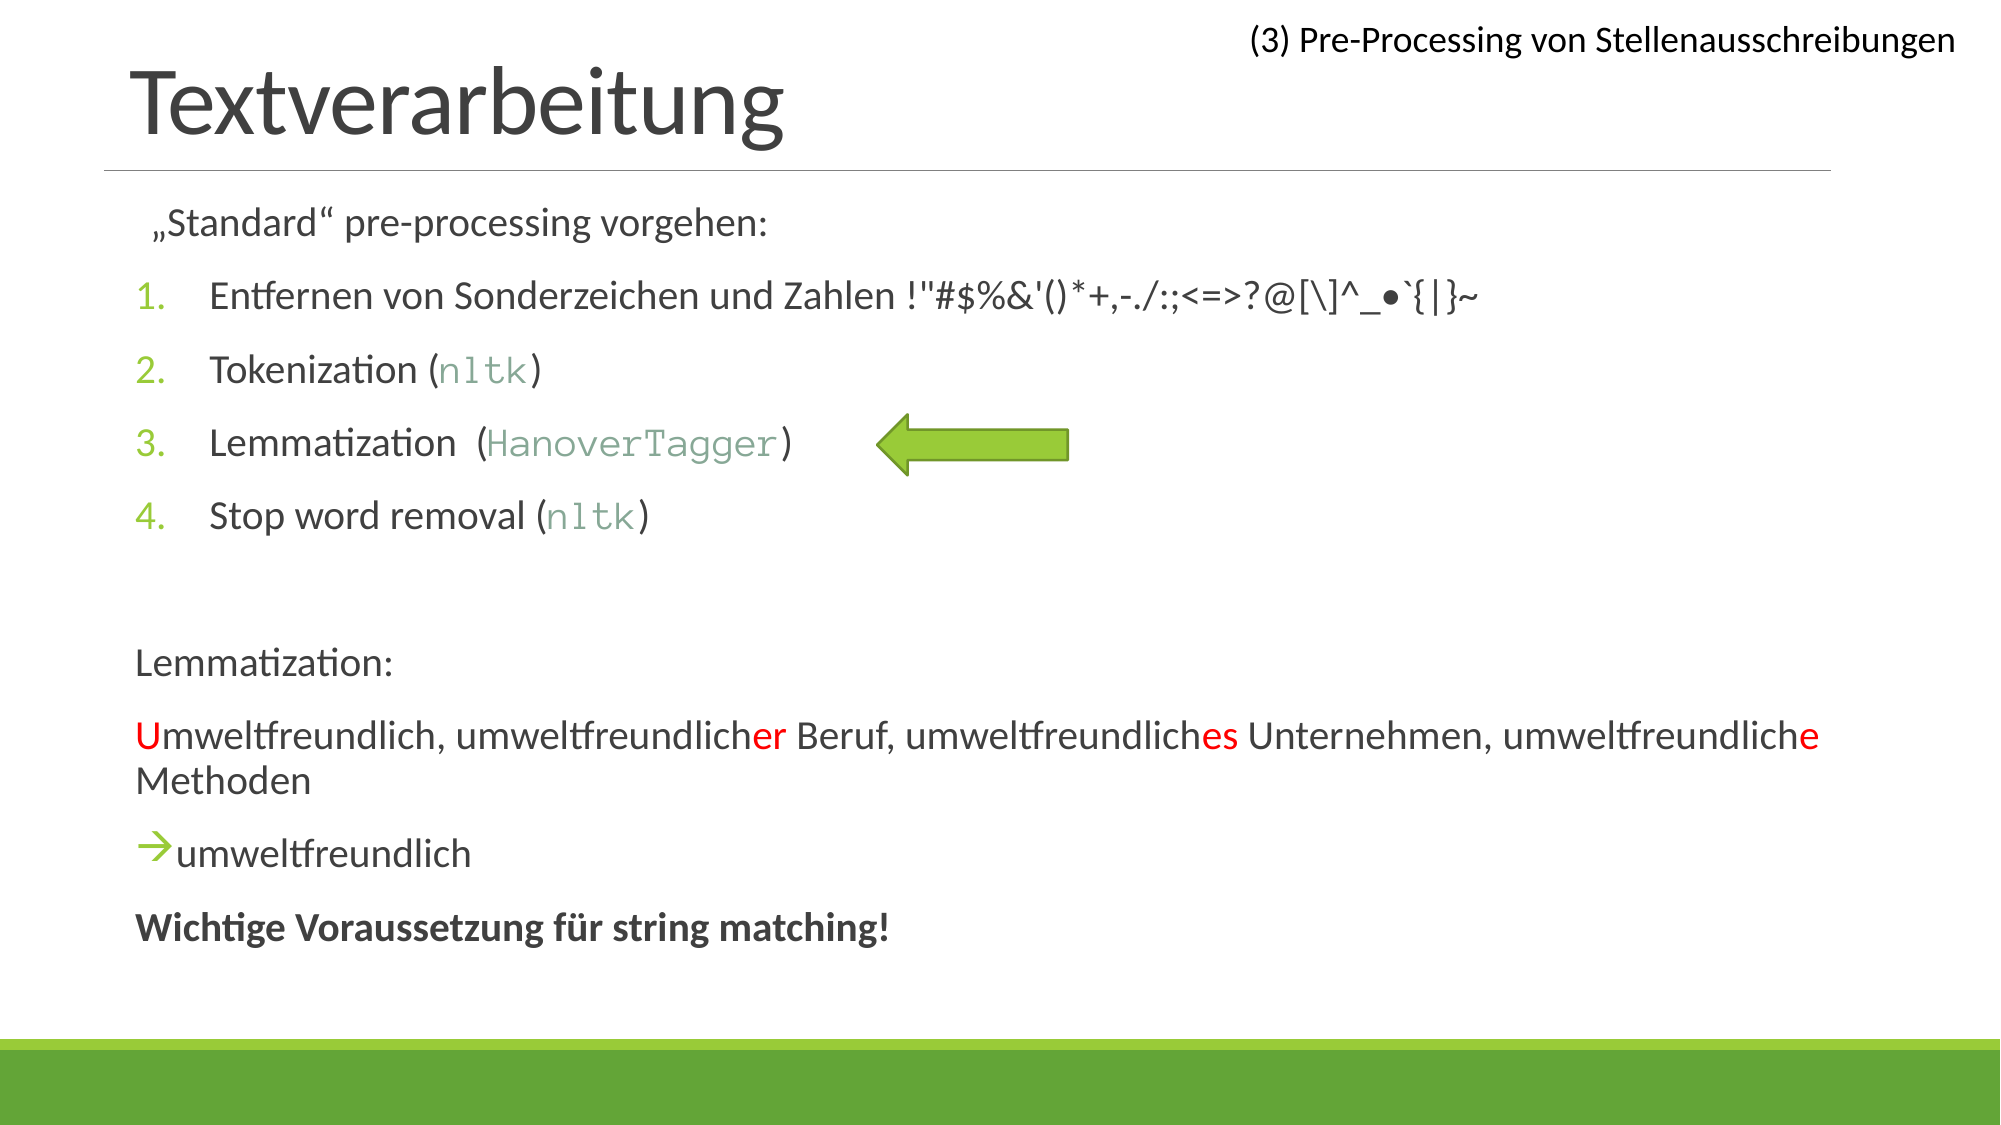

(3) Pre-Processing von Stellenausschreibungen
# Textverarbeitung
„Standard“ pre-processing vorgehen:
Entfernen von Sonderzeichen und Zahlen !"#$%&'()*+,-./:;<=>?@[\]^_•`{|}~
Tokenization (nltk)
Lemmatization  (HanoverTagger)
Stop word removal (nltk)

Lemmatization:
Umweltfreundlich, umweltfreundlicher Beruf, umweltfreundliches Unternehmen, umweltfreundliche Methoden
umweltfreundlich
Wichtige Voraussetzung für string matching!